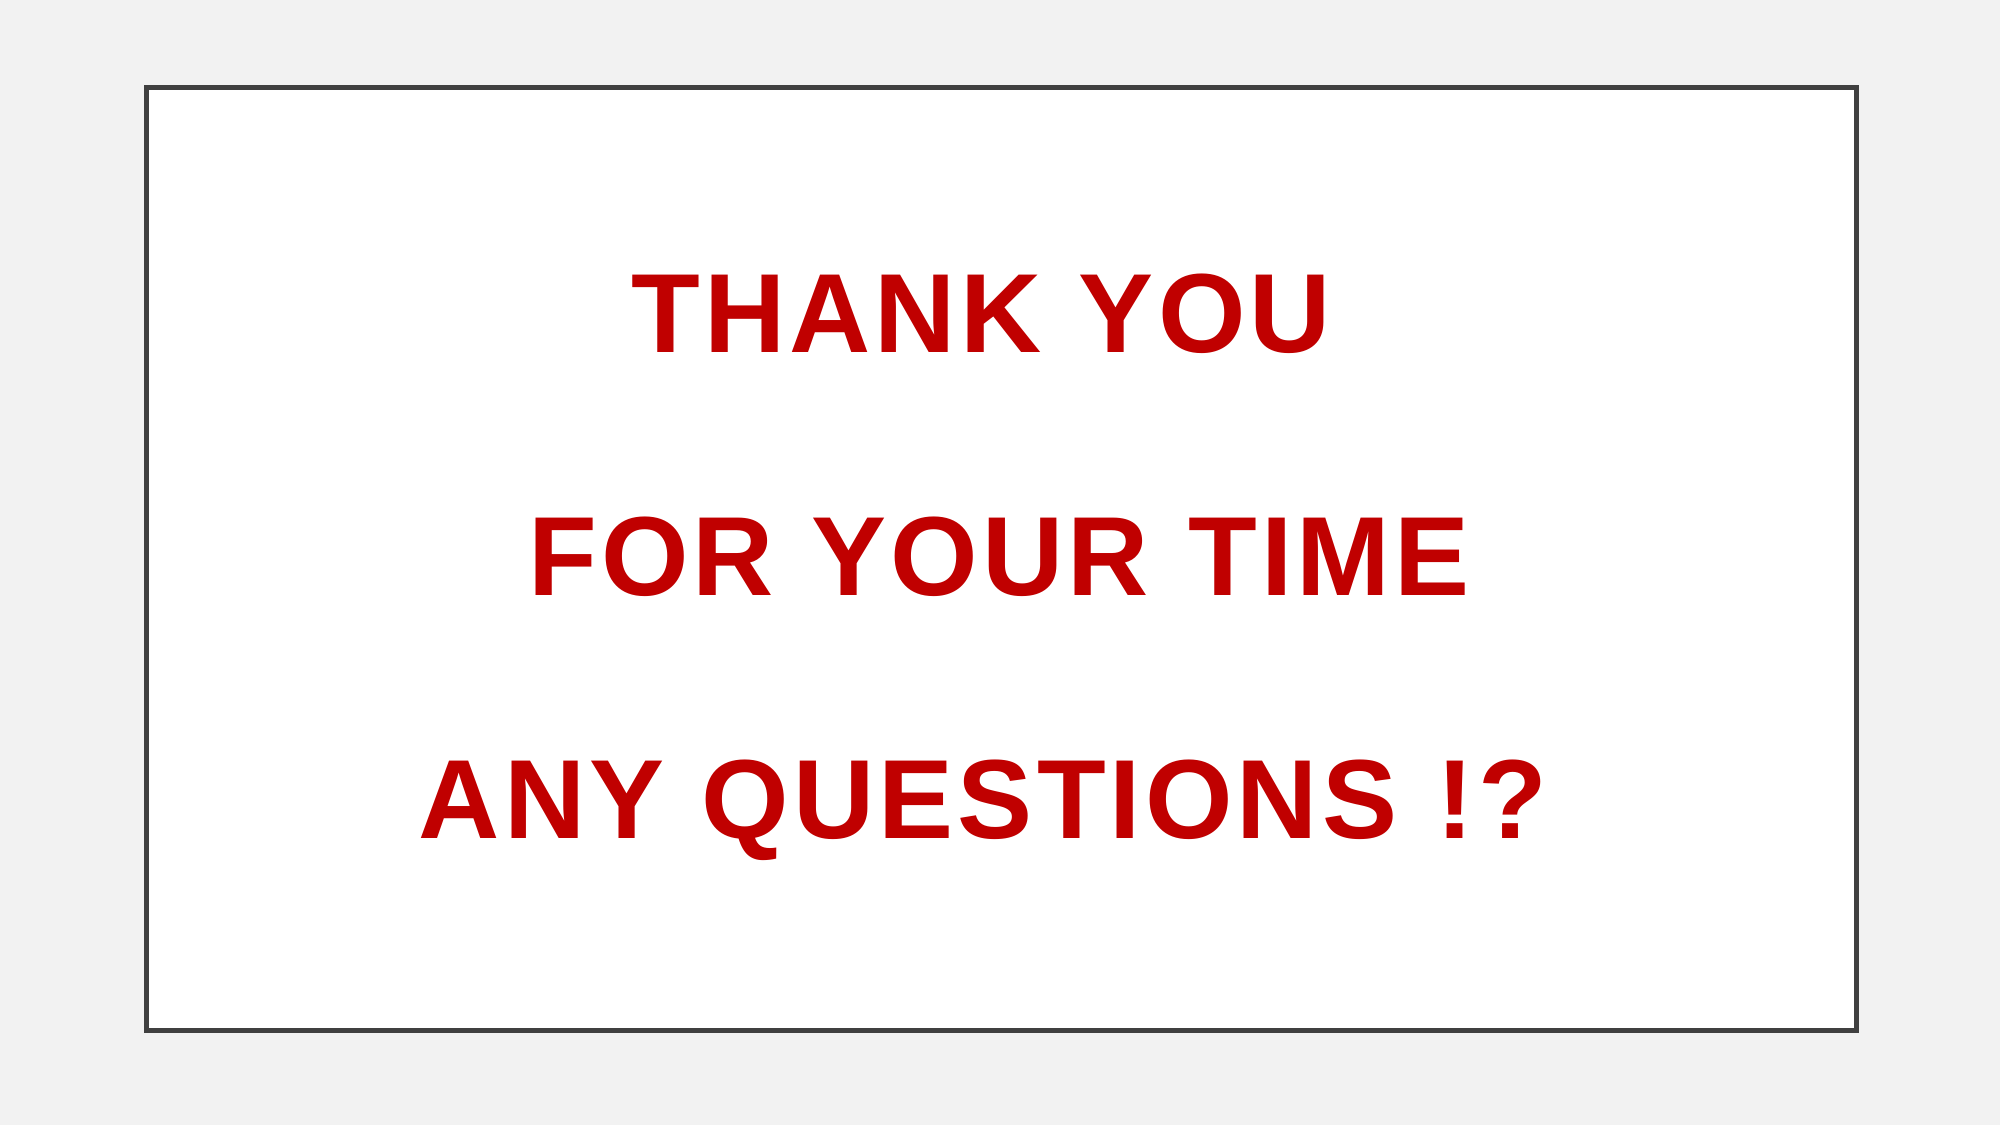

# Thank you For your time Any questions !?